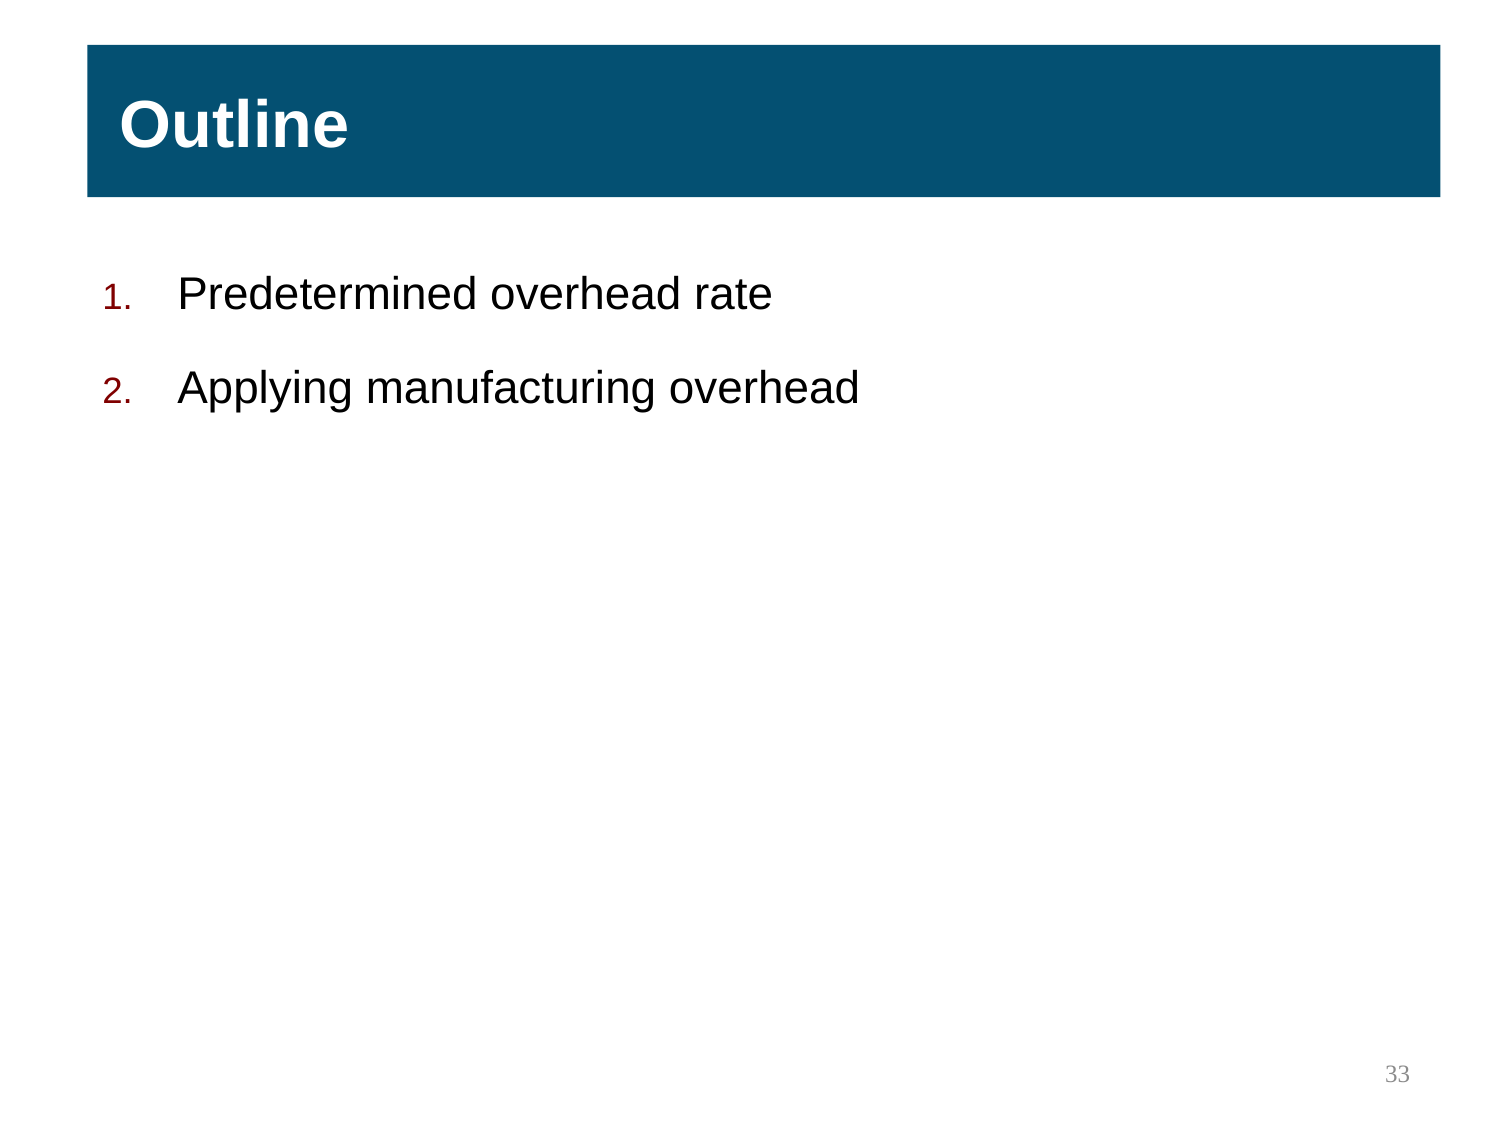

Outline
Predetermined overhead rate
Applying manufacturing overhead
33